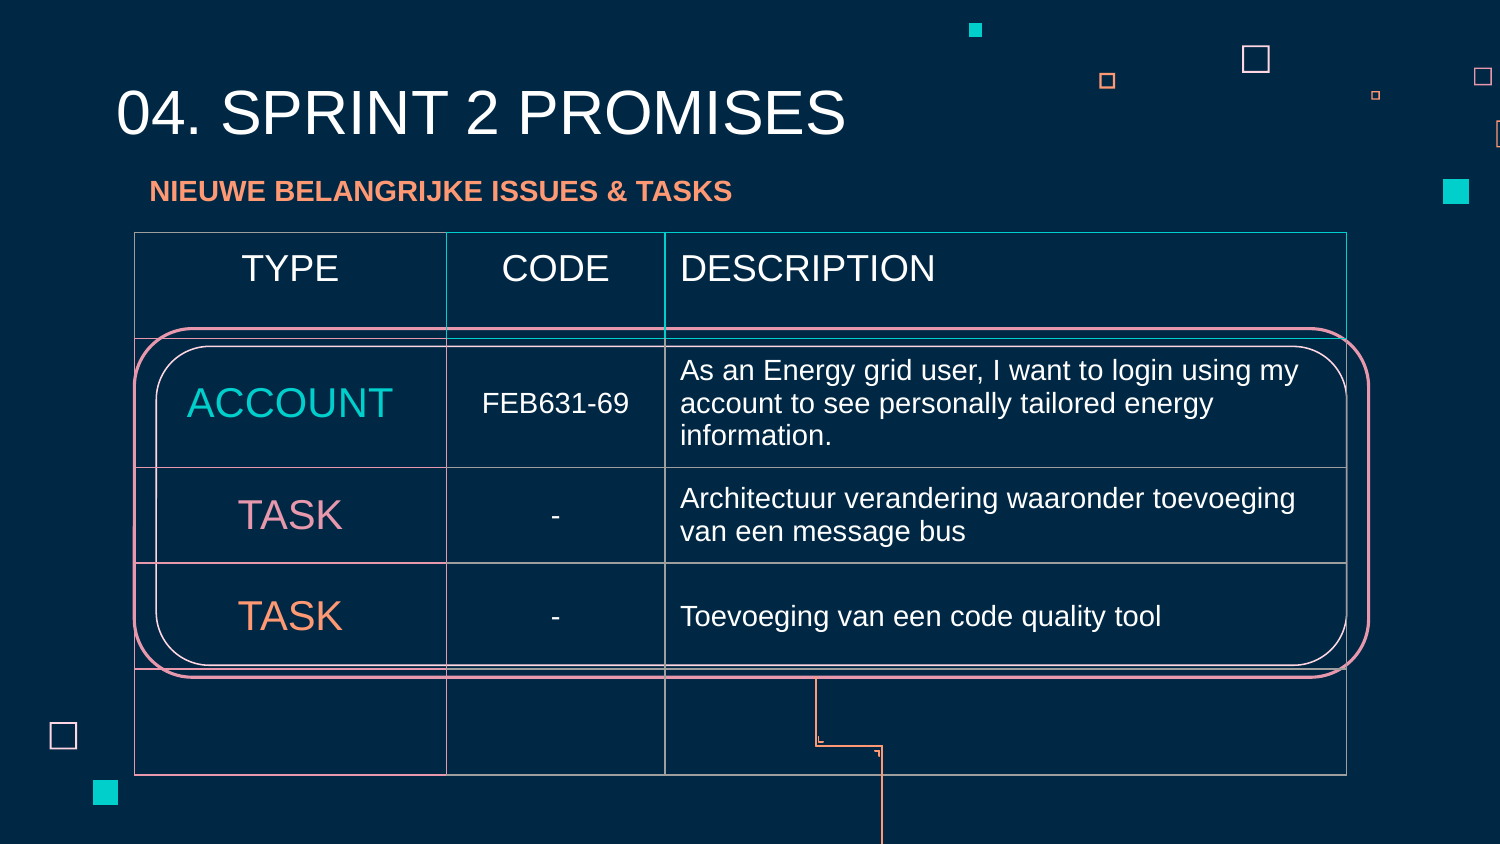

# 04. SPRINT 2 PROMISES
NIEUWE BELANGRIJKE ISSUES & TASKS
| TYPE | CODE | DESCRIPTION |  |
| --- | --- | --- | --- |
| ACCOUNT | FEB631-69 | As an Energy grid user, I want to login using my account to see personally tailored energy information. |  |
| TASK | - | Architectuur verandering waaronder toevoeging van een message bus |  |
| TASK | - | Toevoeging van een code quality tool |  |
|  |  |  |  |